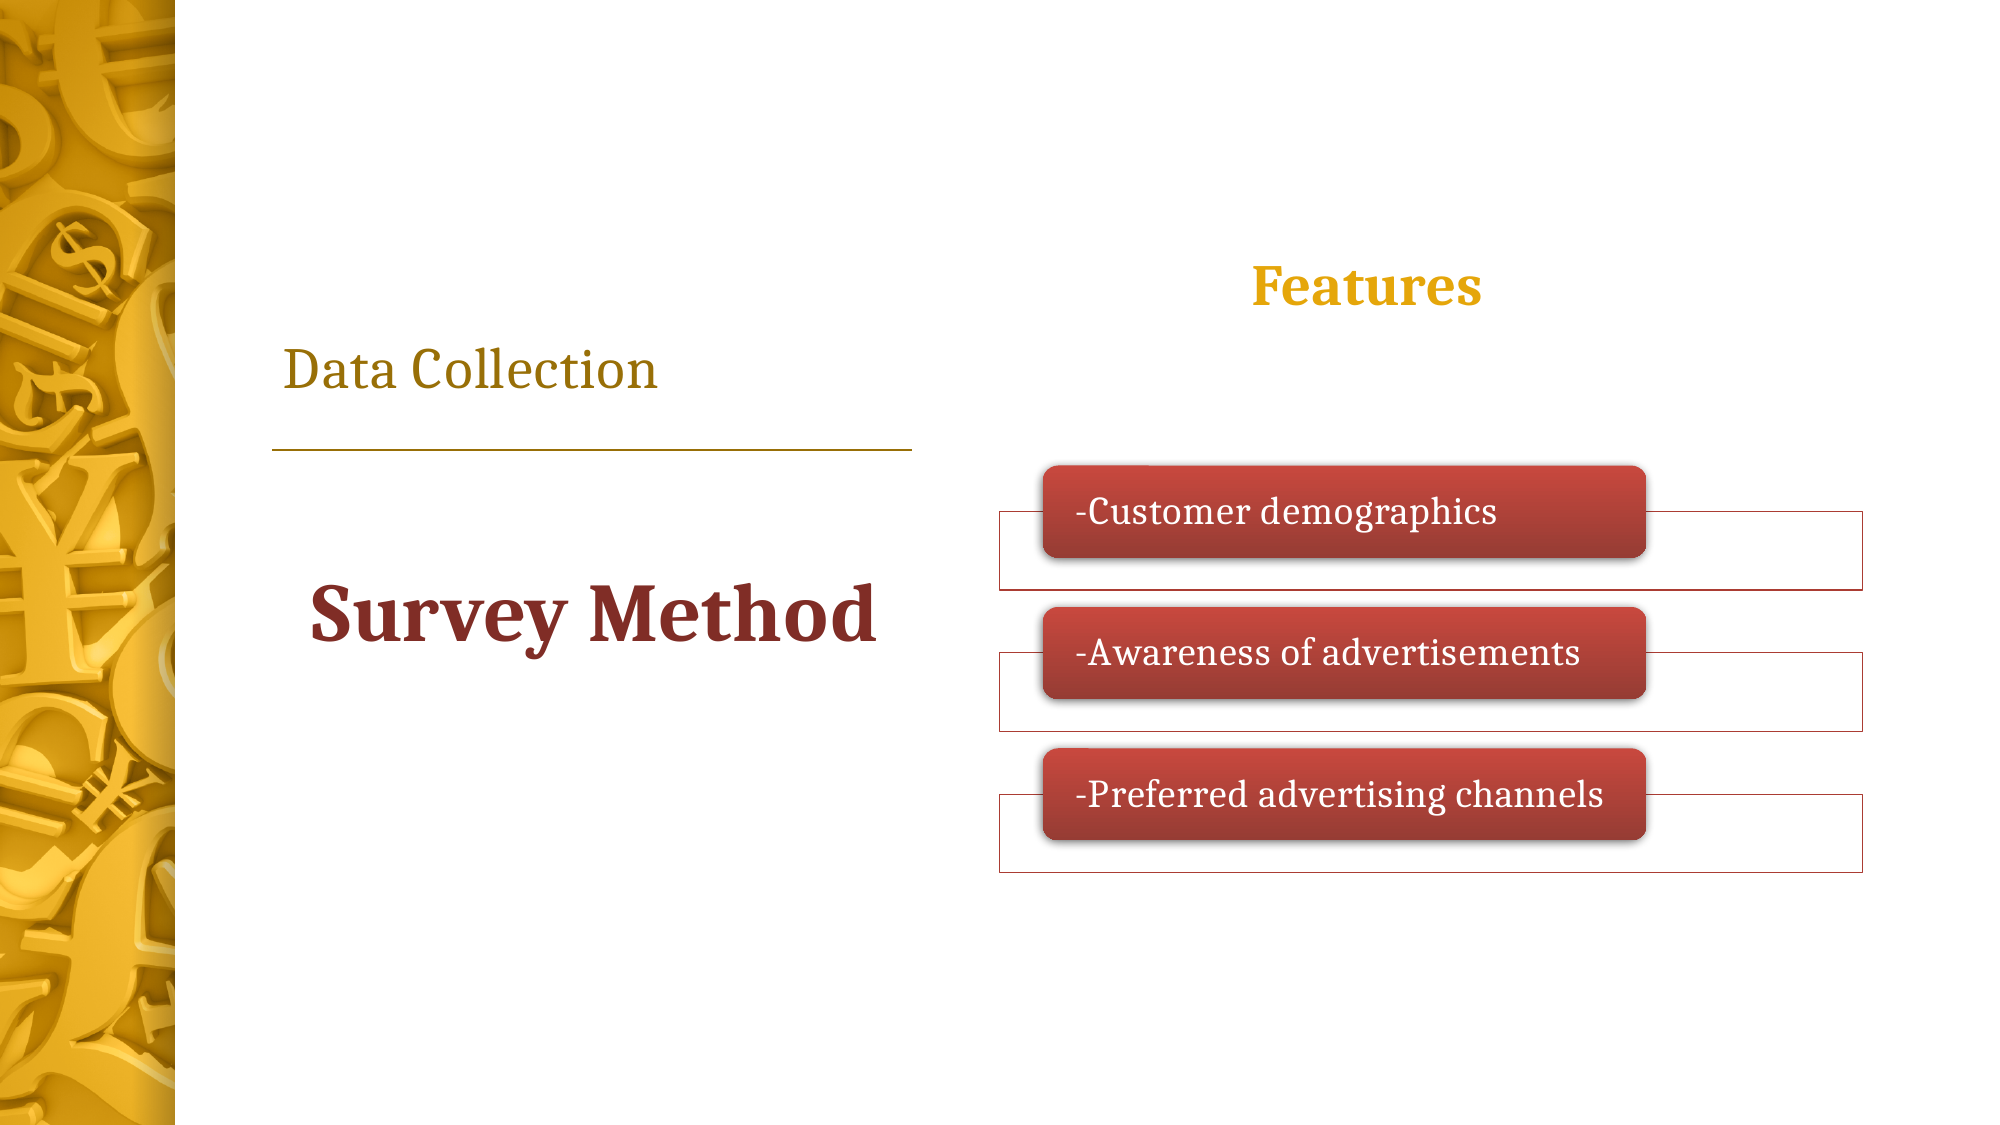

# Data Collection
Features
-Customer demographics
-Awareness of advertisements
-Preferred advertising channels
 Survey Method